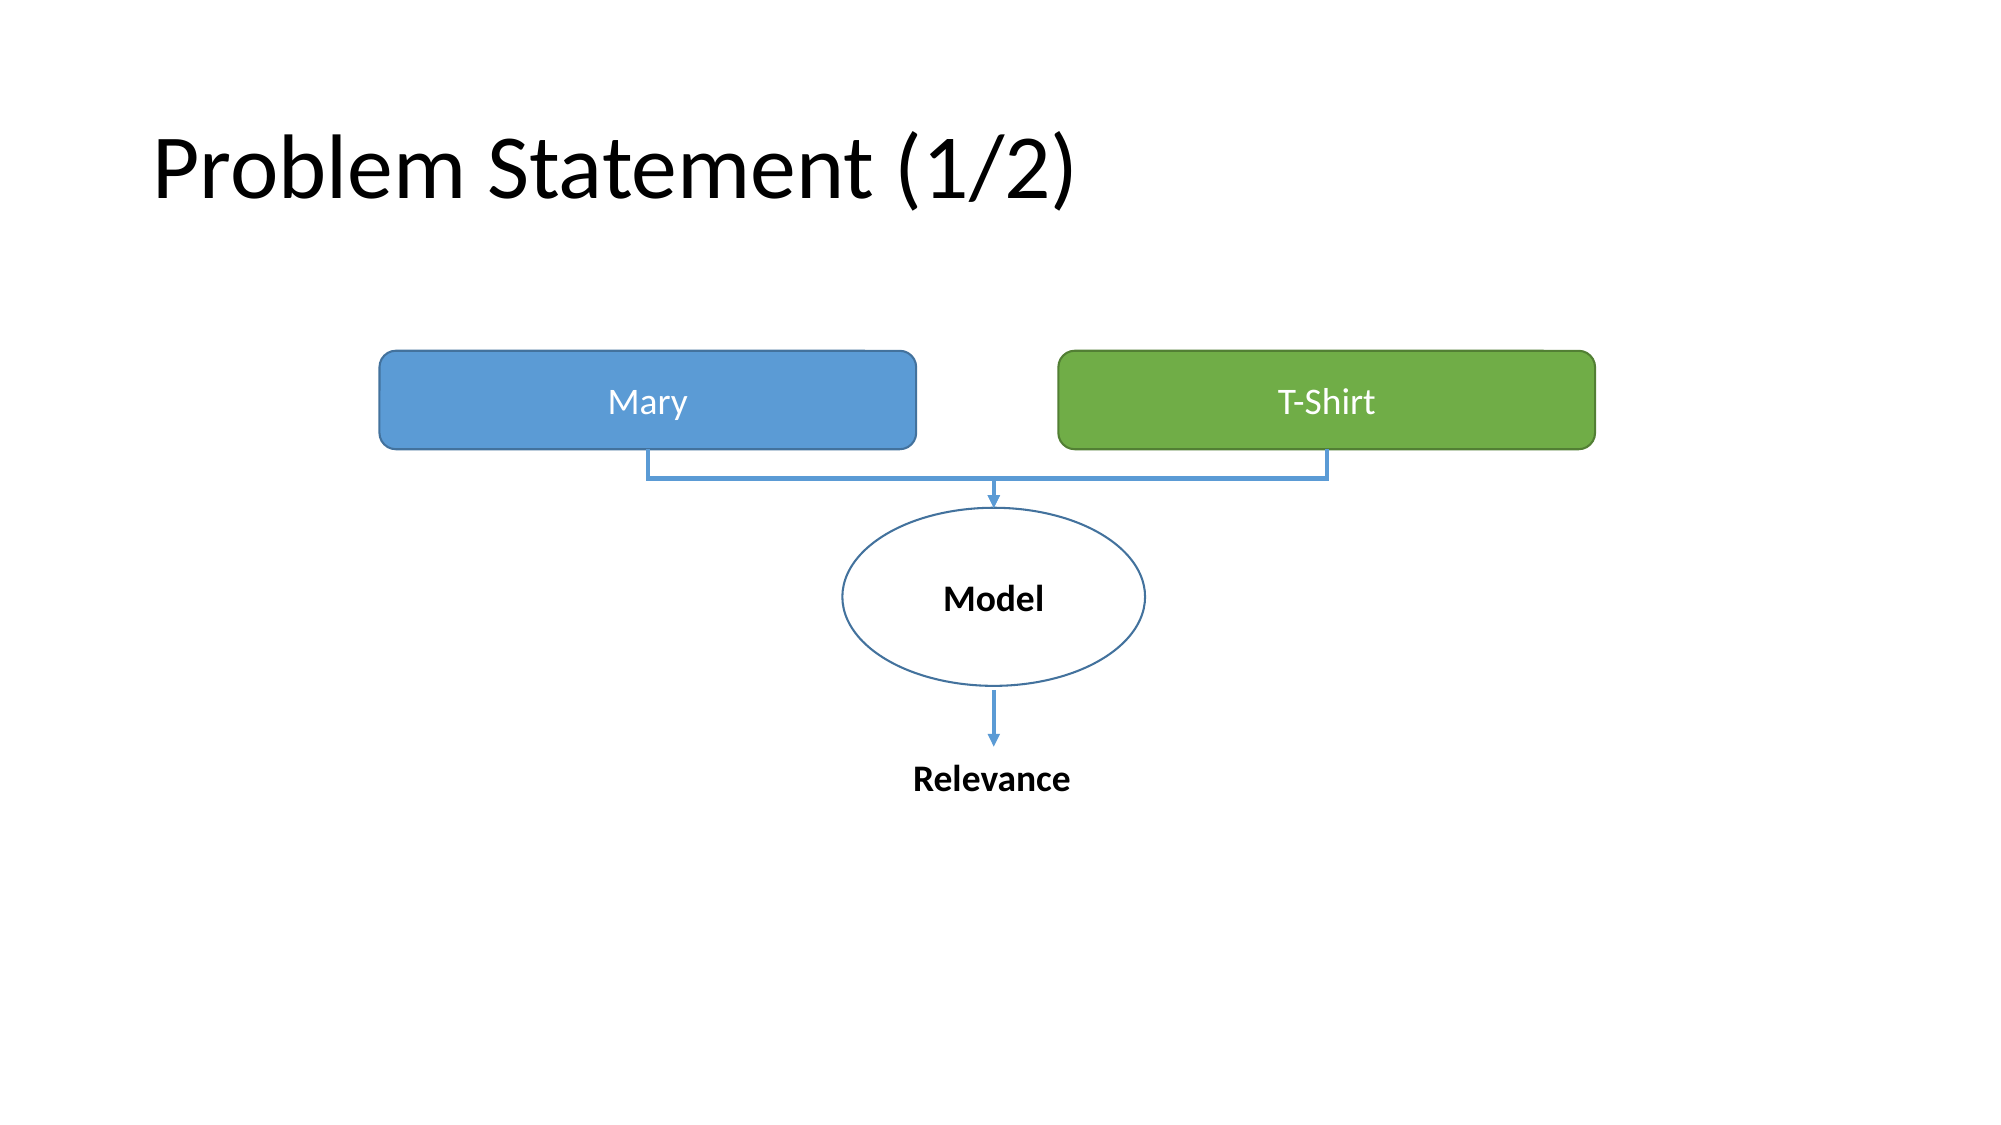

# Problem Statement (1/2)
T-Shirt
Mary
Model
Relevance